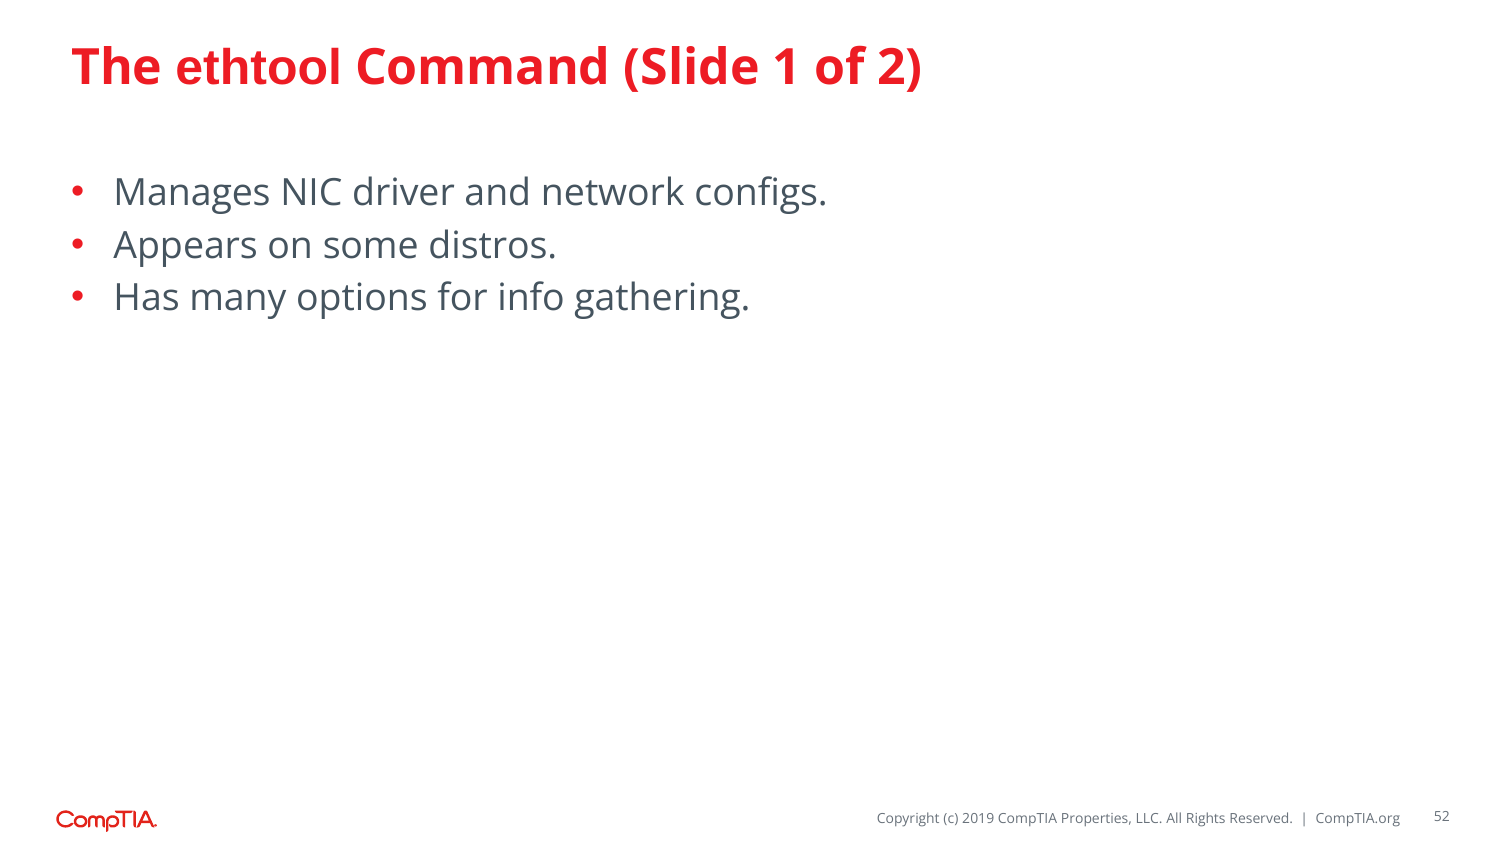

# The ethtool Command (Slide 1 of 2)
Manages NIC driver and network configs.
Appears on some distros.
Has many options for info gathering.
52